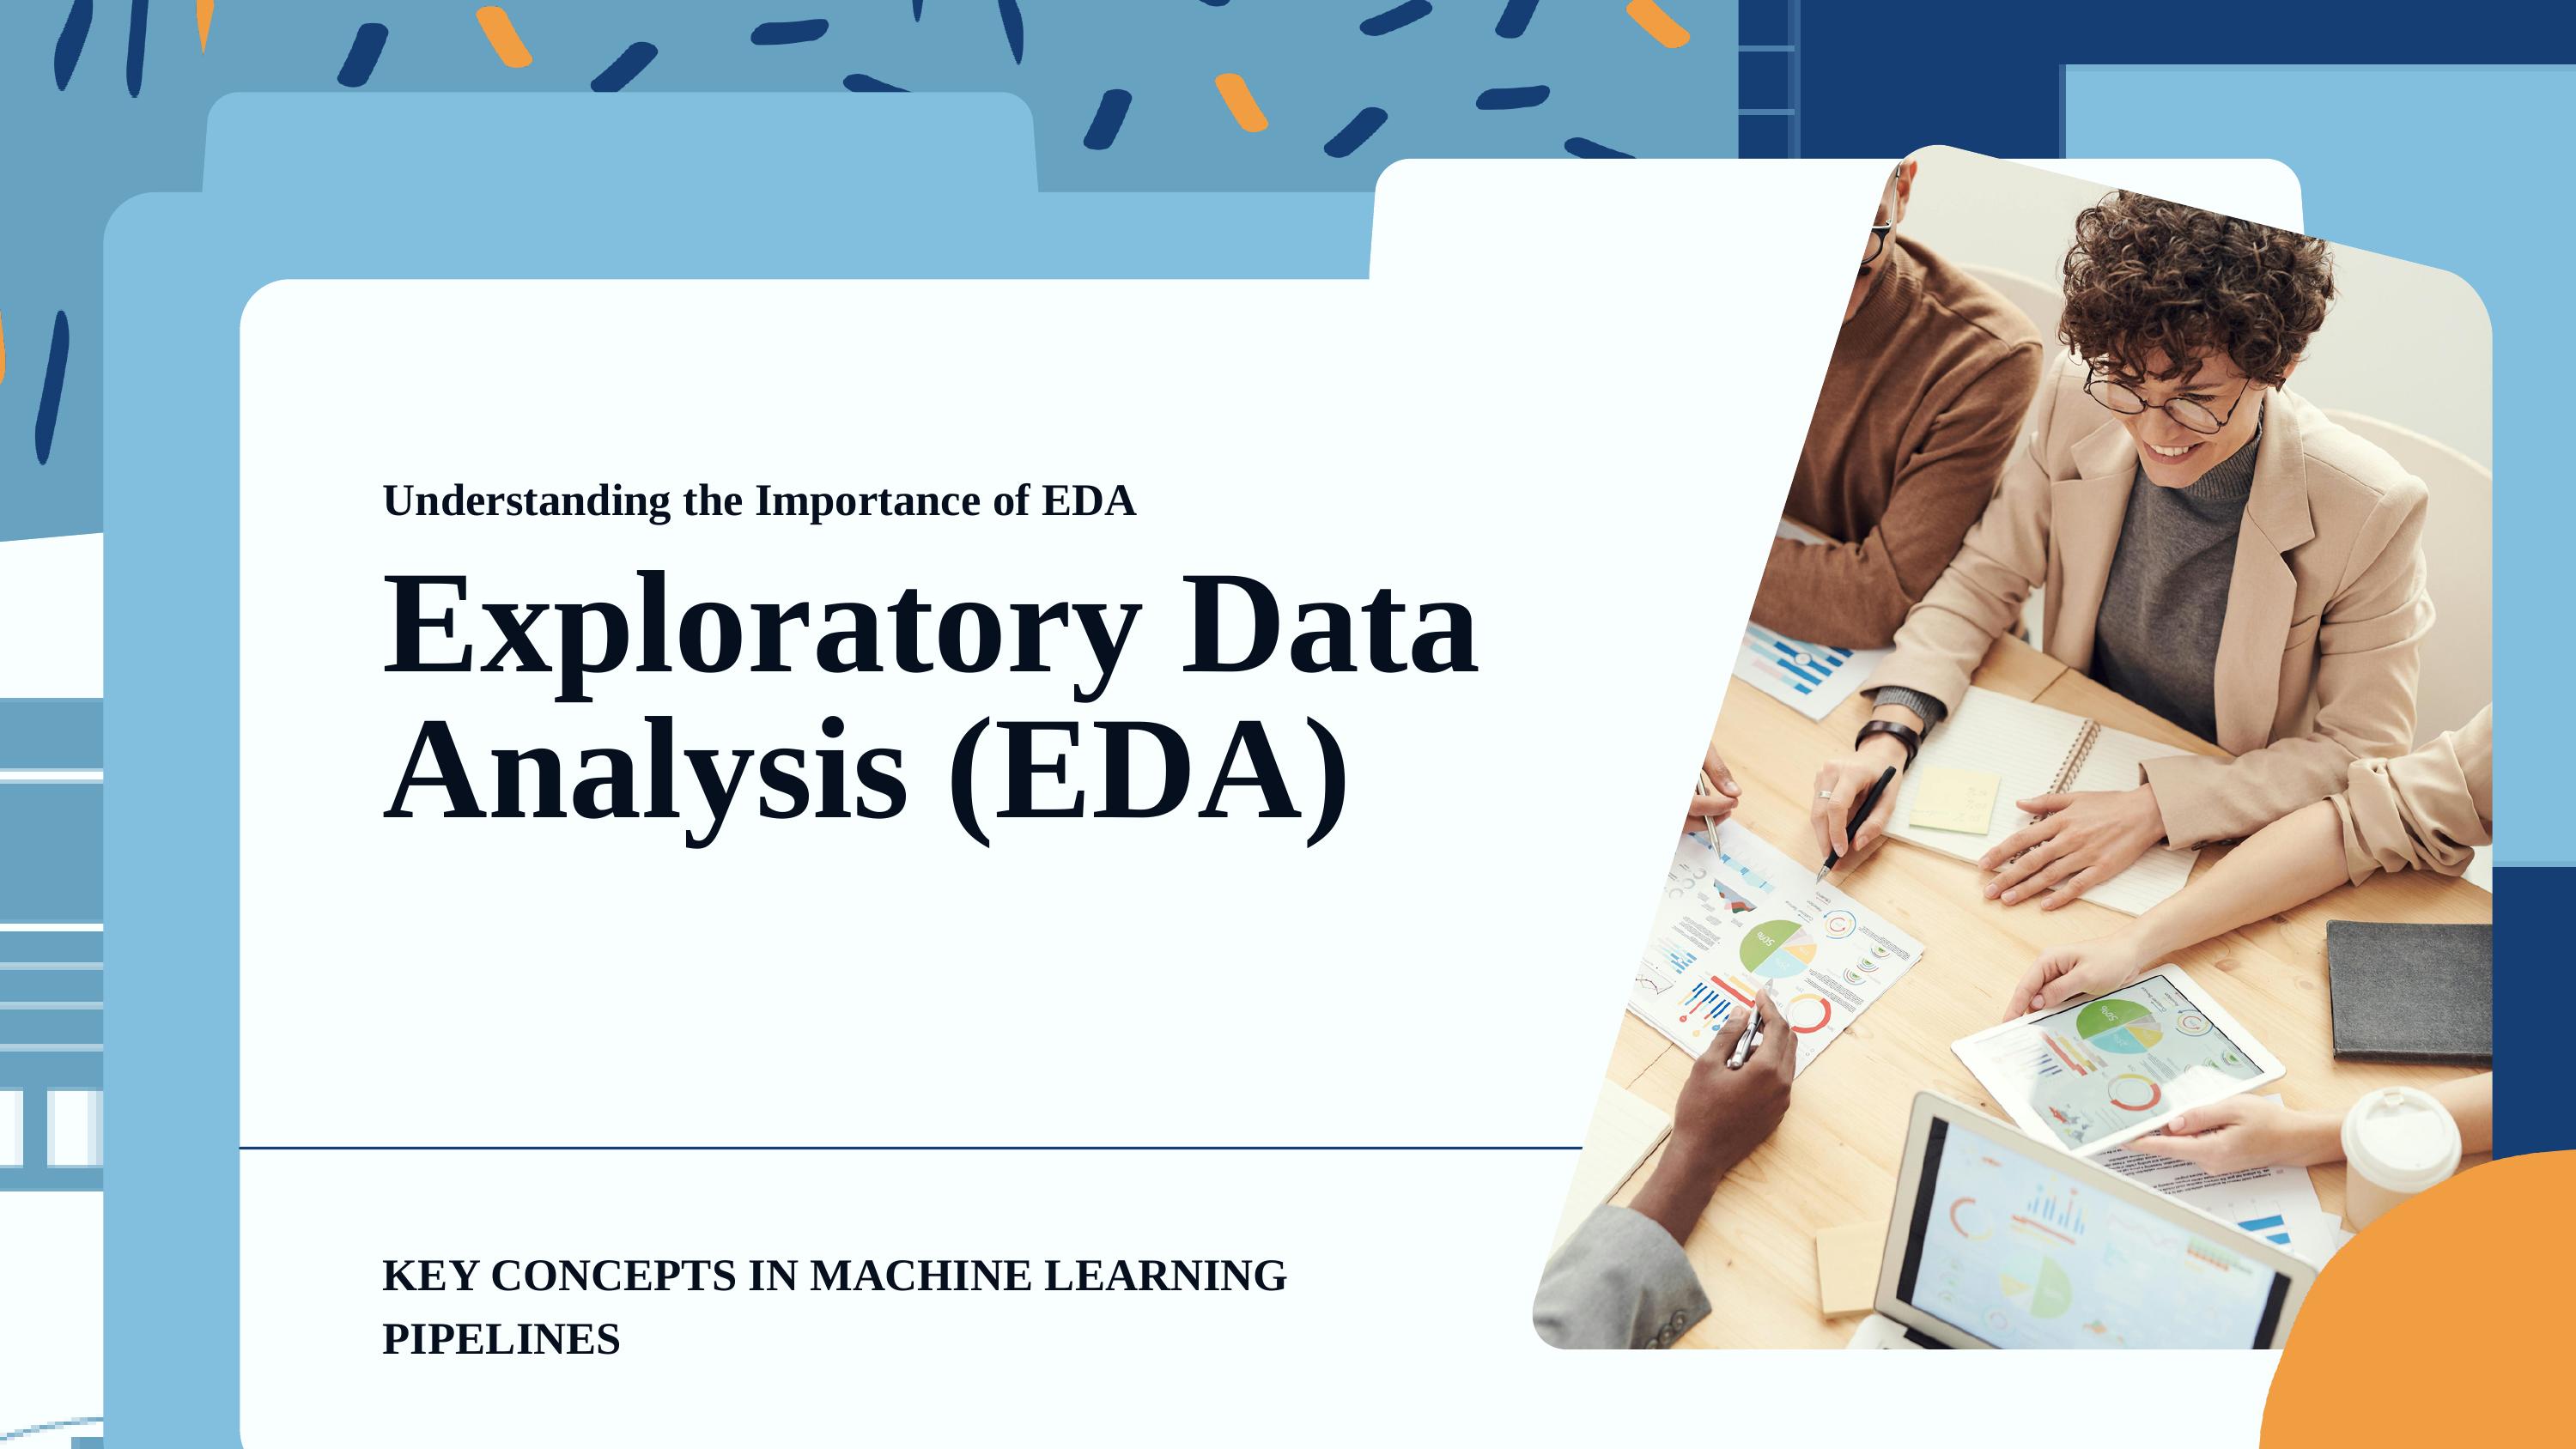

Understanding the Importance of EDA
Exploratory Data Analysis (EDA)

KEY CONCEPTS IN MACHINE LEARNING PIPELINES